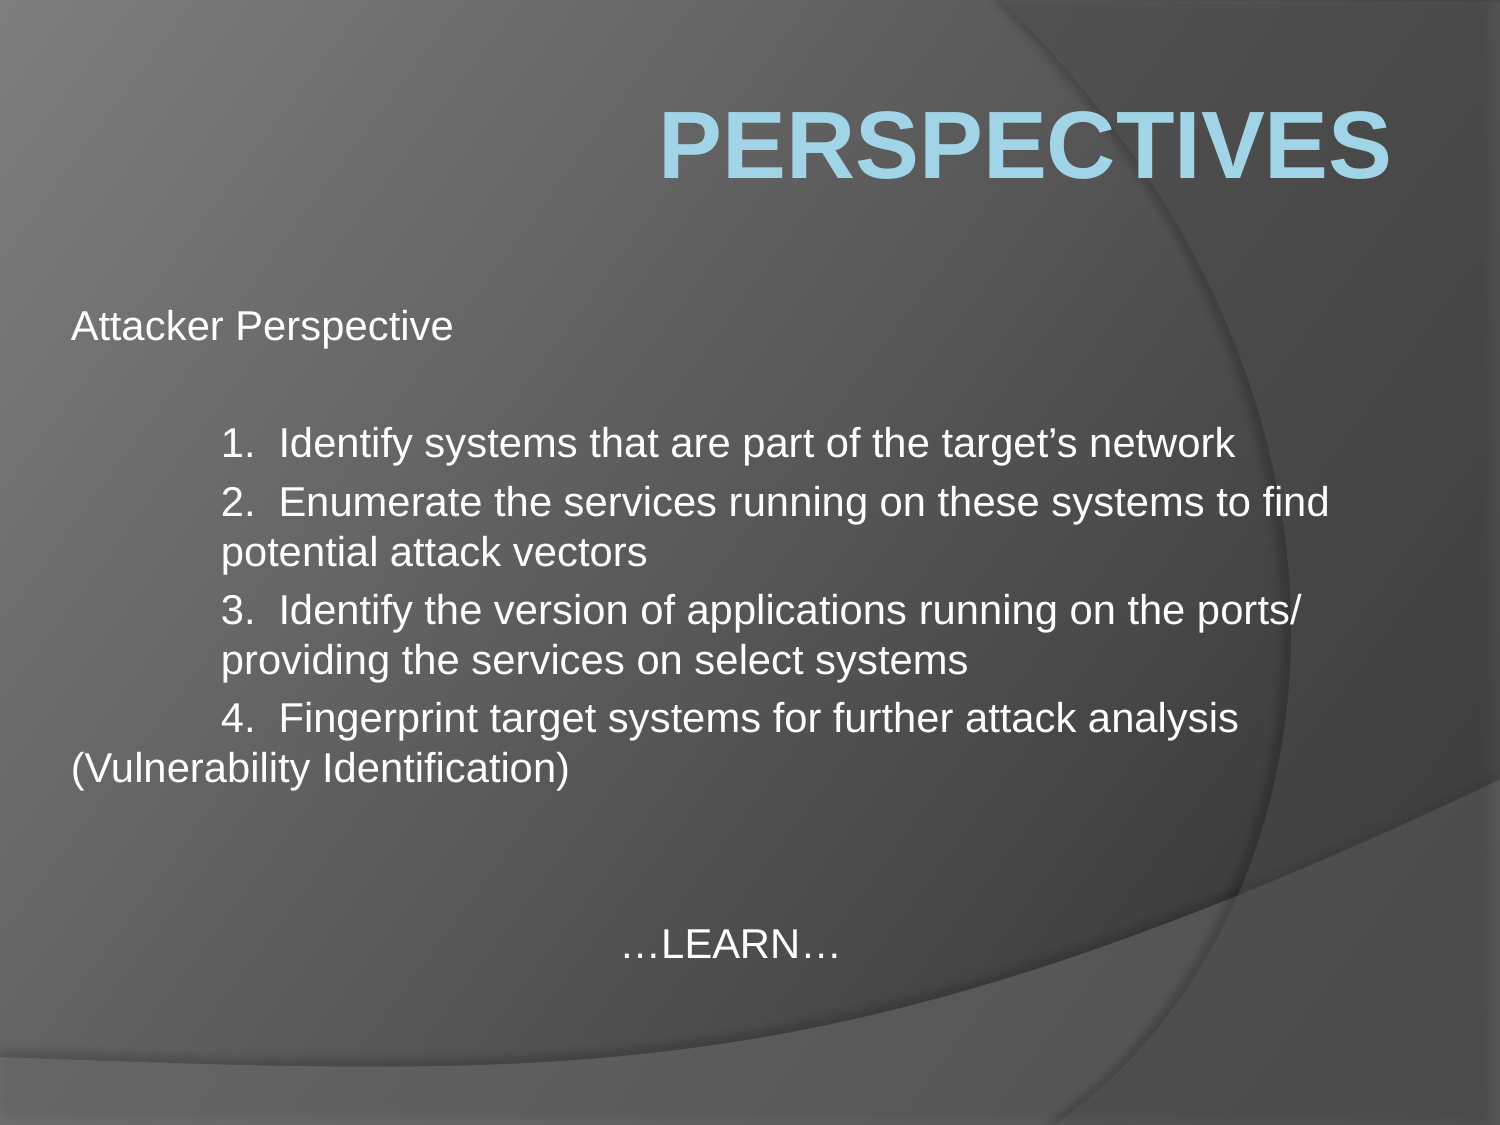

# Perspectives
Attacker Perspective

	1.  Identify systems that are part of the target’s network
	2.  Enumerate the services running on these systems to find 	potential attack vectors
	3.  Identify the version of applications running on the ports/	providing the services on select systems
	4.  Fingerprint target systems for further attack analysis 	(Vulnerability Identification)

…LEARN…